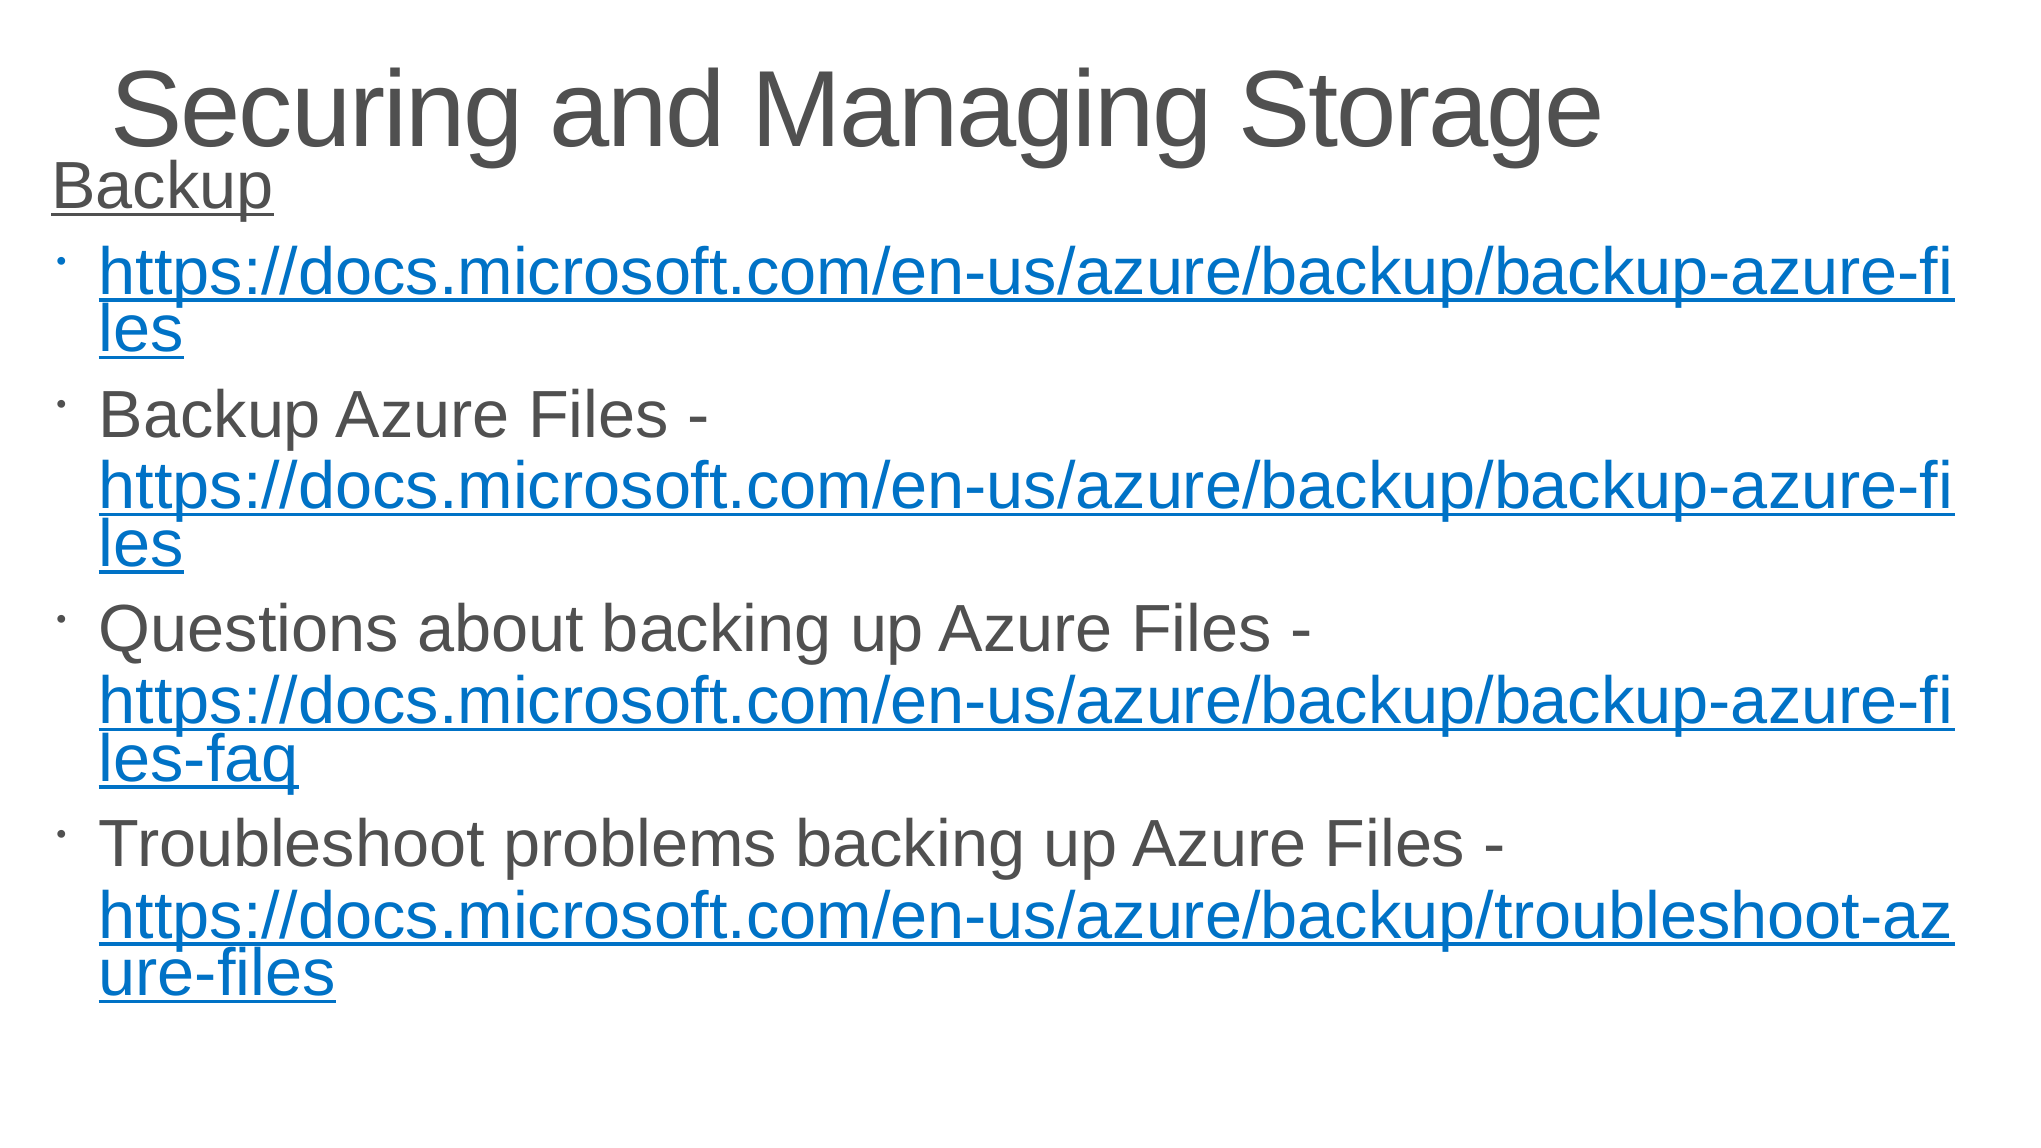

# Securing and Managing Storage
Backup
https://docs.microsoft.com/en-us/azure/backup/backup-azure-files
Backup Azure Files - https://docs.microsoft.com/en-us/azure/backup/backup-azure-files
Questions about backing up Azure Files - https://docs.microsoft.com/en-us/azure/backup/backup-azure-files-faq
Troubleshoot problems backing up Azure Files - https://docs.microsoft.com/en-us/azure/backup/troubleshoot-azure-files